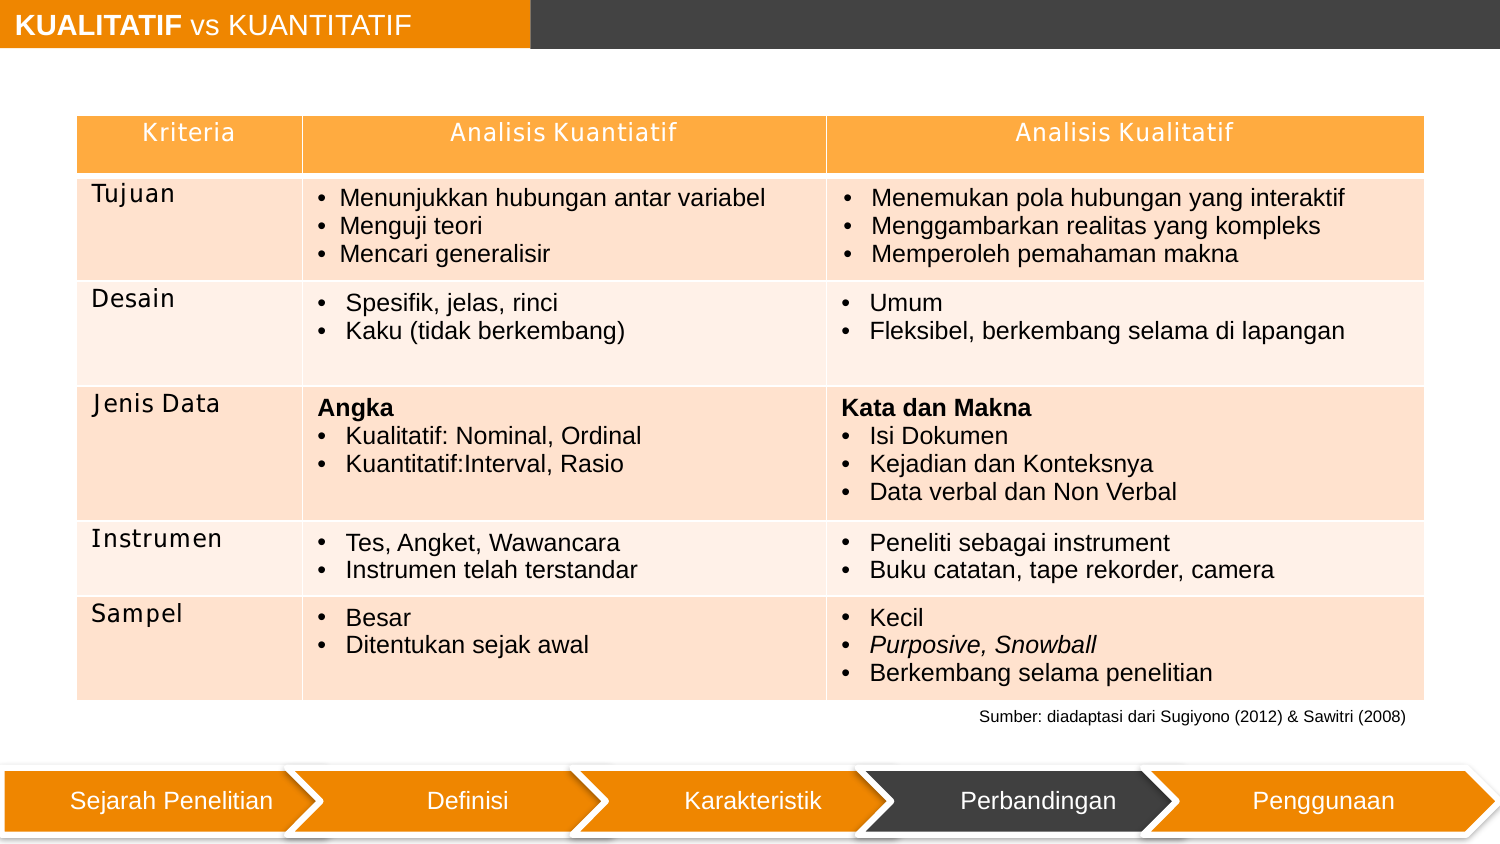

KUALITATIF vs KUANTITATIF
| Kriteria | Analisis Kuantiatif | Analisis Kualitatif |
| --- | --- | --- |
| Tujuan | Menunjukkan hubungan antar variabel Menguji teori Mencari generalisir | Menemukan pola hubungan yang interaktif Menggambarkan realitas yang kompleks Memperoleh pemahaman makna |
| Desain | Spesifik, jelas, rinci Kaku (tidak berkembang) | Umum Fleksibel, berkembang selama di lapangan |
| Jenis Data | Angka Kualitatif: Nominal, Ordinal Kuantitatif:Interval, Rasio | Kata dan Makna Isi Dokumen Kejadian dan Konteksnya Data verbal dan Non Verbal |
| Instrumen | Tes, Angket, Wawancara Instrumen telah terstandar | Peneliti sebagai instrument Buku catatan, tape rekorder, camera |
| Sampel | Besar Ditentukan sejak awal | Kecil Purposive, Snowball Berkembang selama penelitian |
Sumber: diadaptasi dari Sugiyono (2012) & Sawitri (2008)
Sejarah Penelitian
Definisi
Karakteristik
Perbandingan
Penggunaan